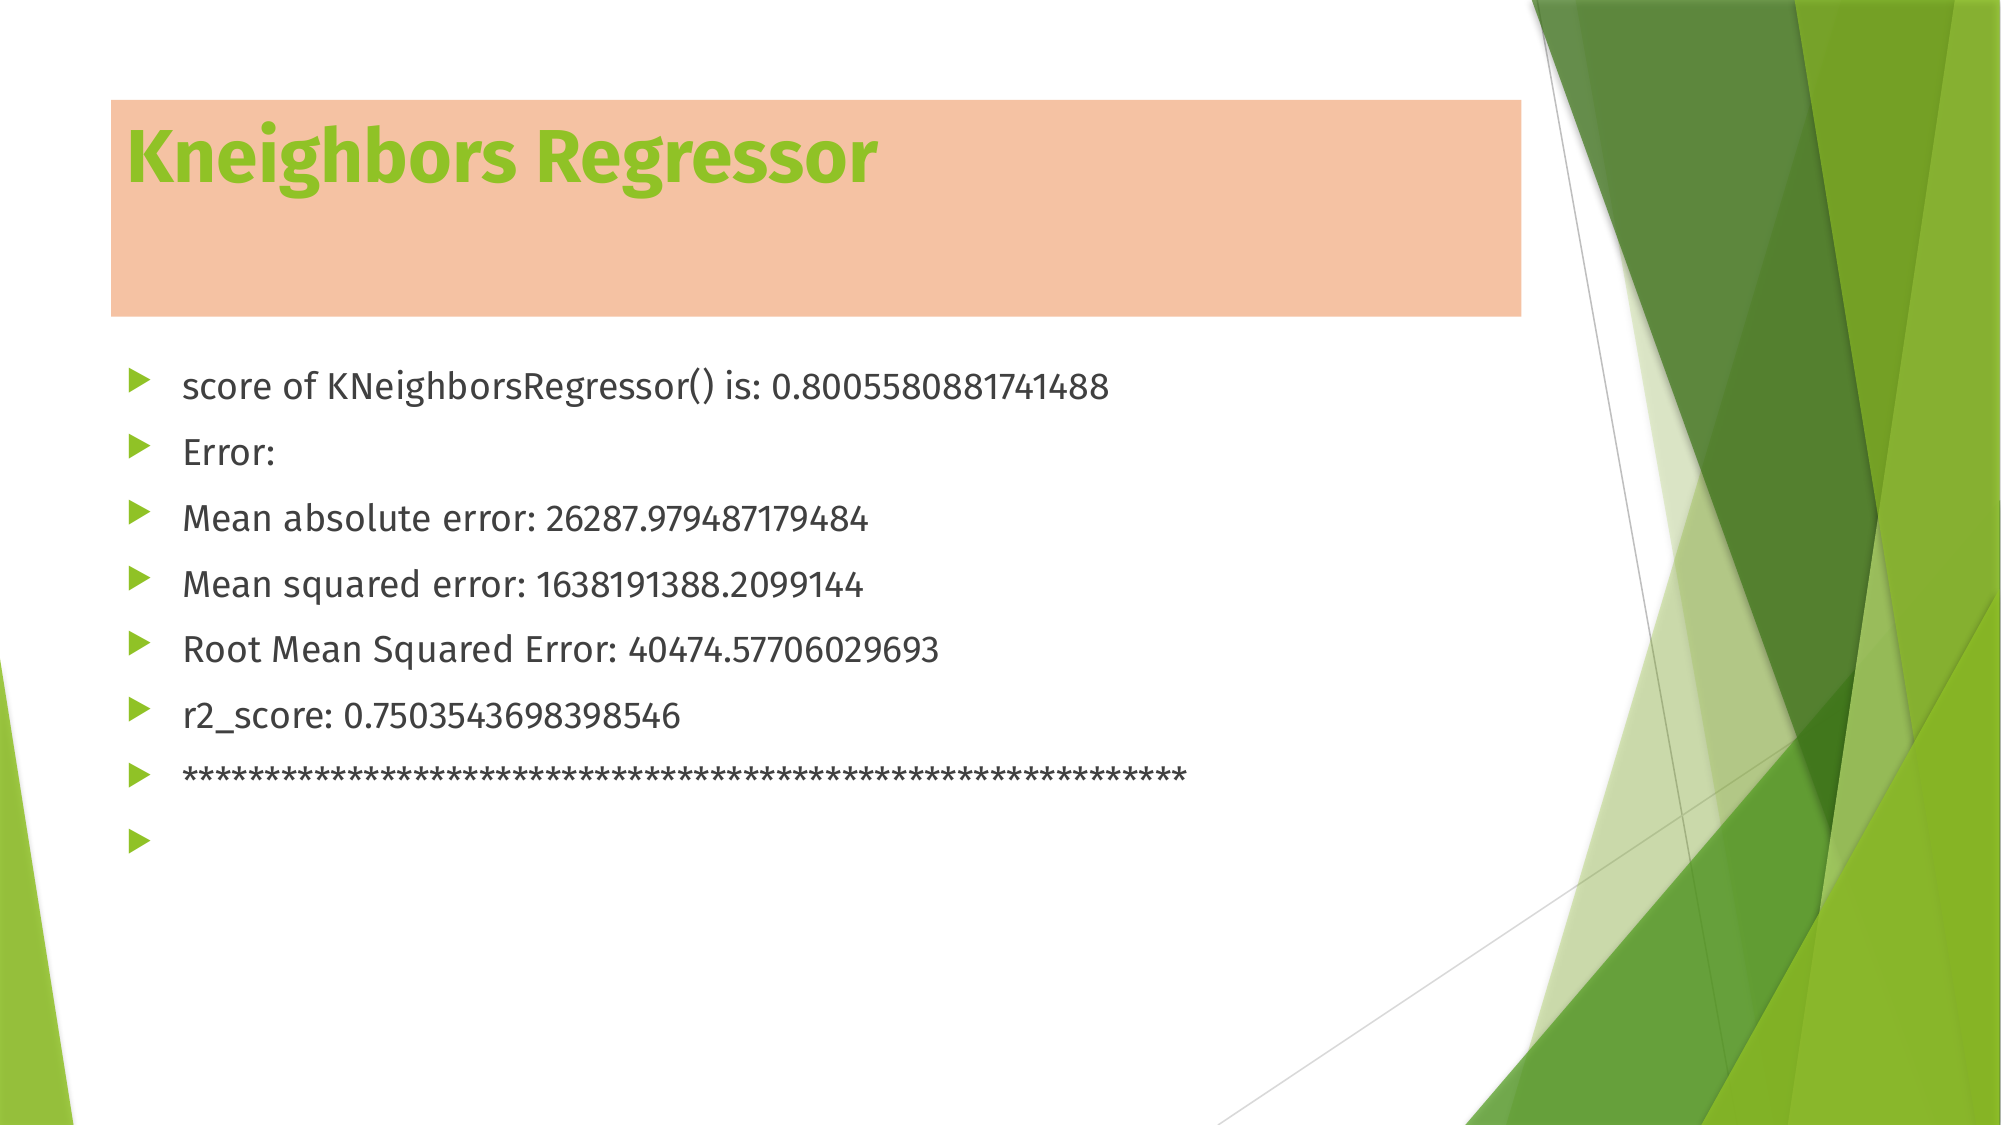

# Kneighbors Regressor
score of KNeighborsRegressor() is: 0.8005580881741488
Error:
Mean absolute error: 26287.979487179484
Mean squared error: 1638191388.2099144
Root Mean Squared Error: 40474.57706029693
r2_score: 0.7503543698398546
*************************************************************